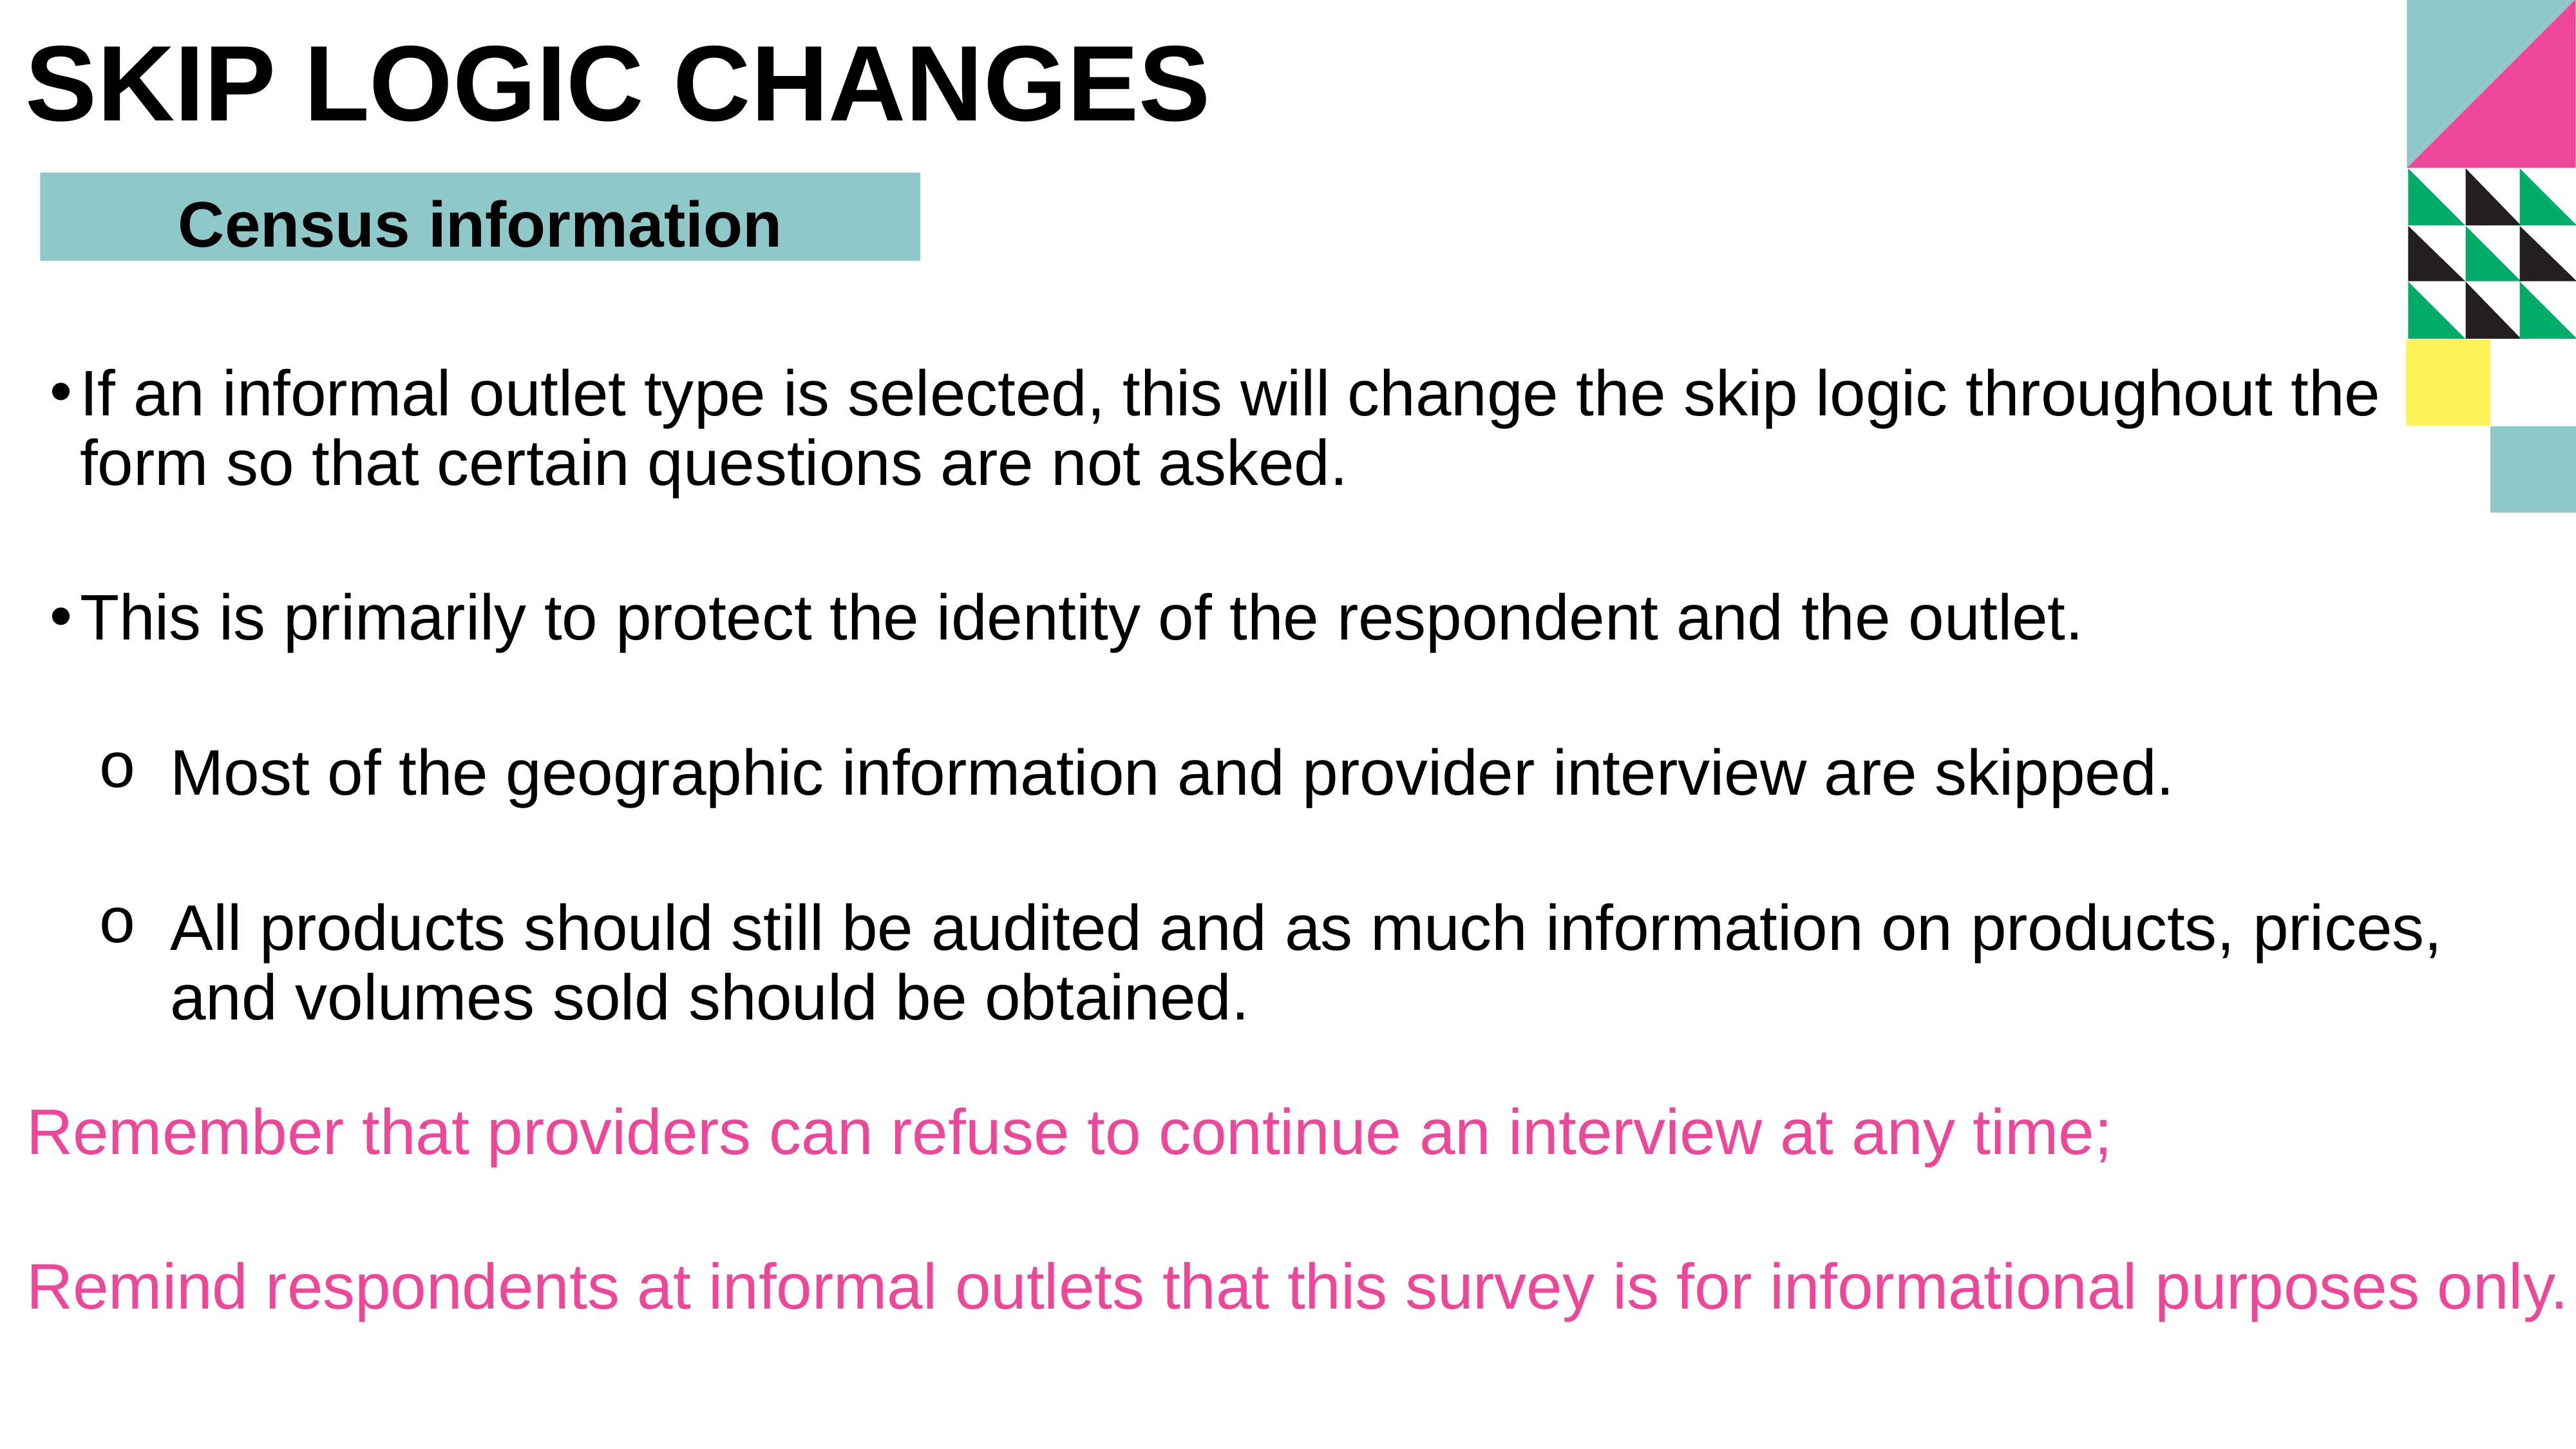

# Skip logic changes
Census information
If an informal outlet type is selected, this will change the skip logic throughout the form so that certain questions are not asked.

This is primarily to protect the identity of the respondent and the outlet.

Most of the geographic information and provider interview are skipped.

All products should still be audited and as much information on products, prices, and volumes sold should be obtained.
Remember that providers can refuse to continue an interview at any time;

Remind respondents at informal outlets that this survey is for informational purposes only.